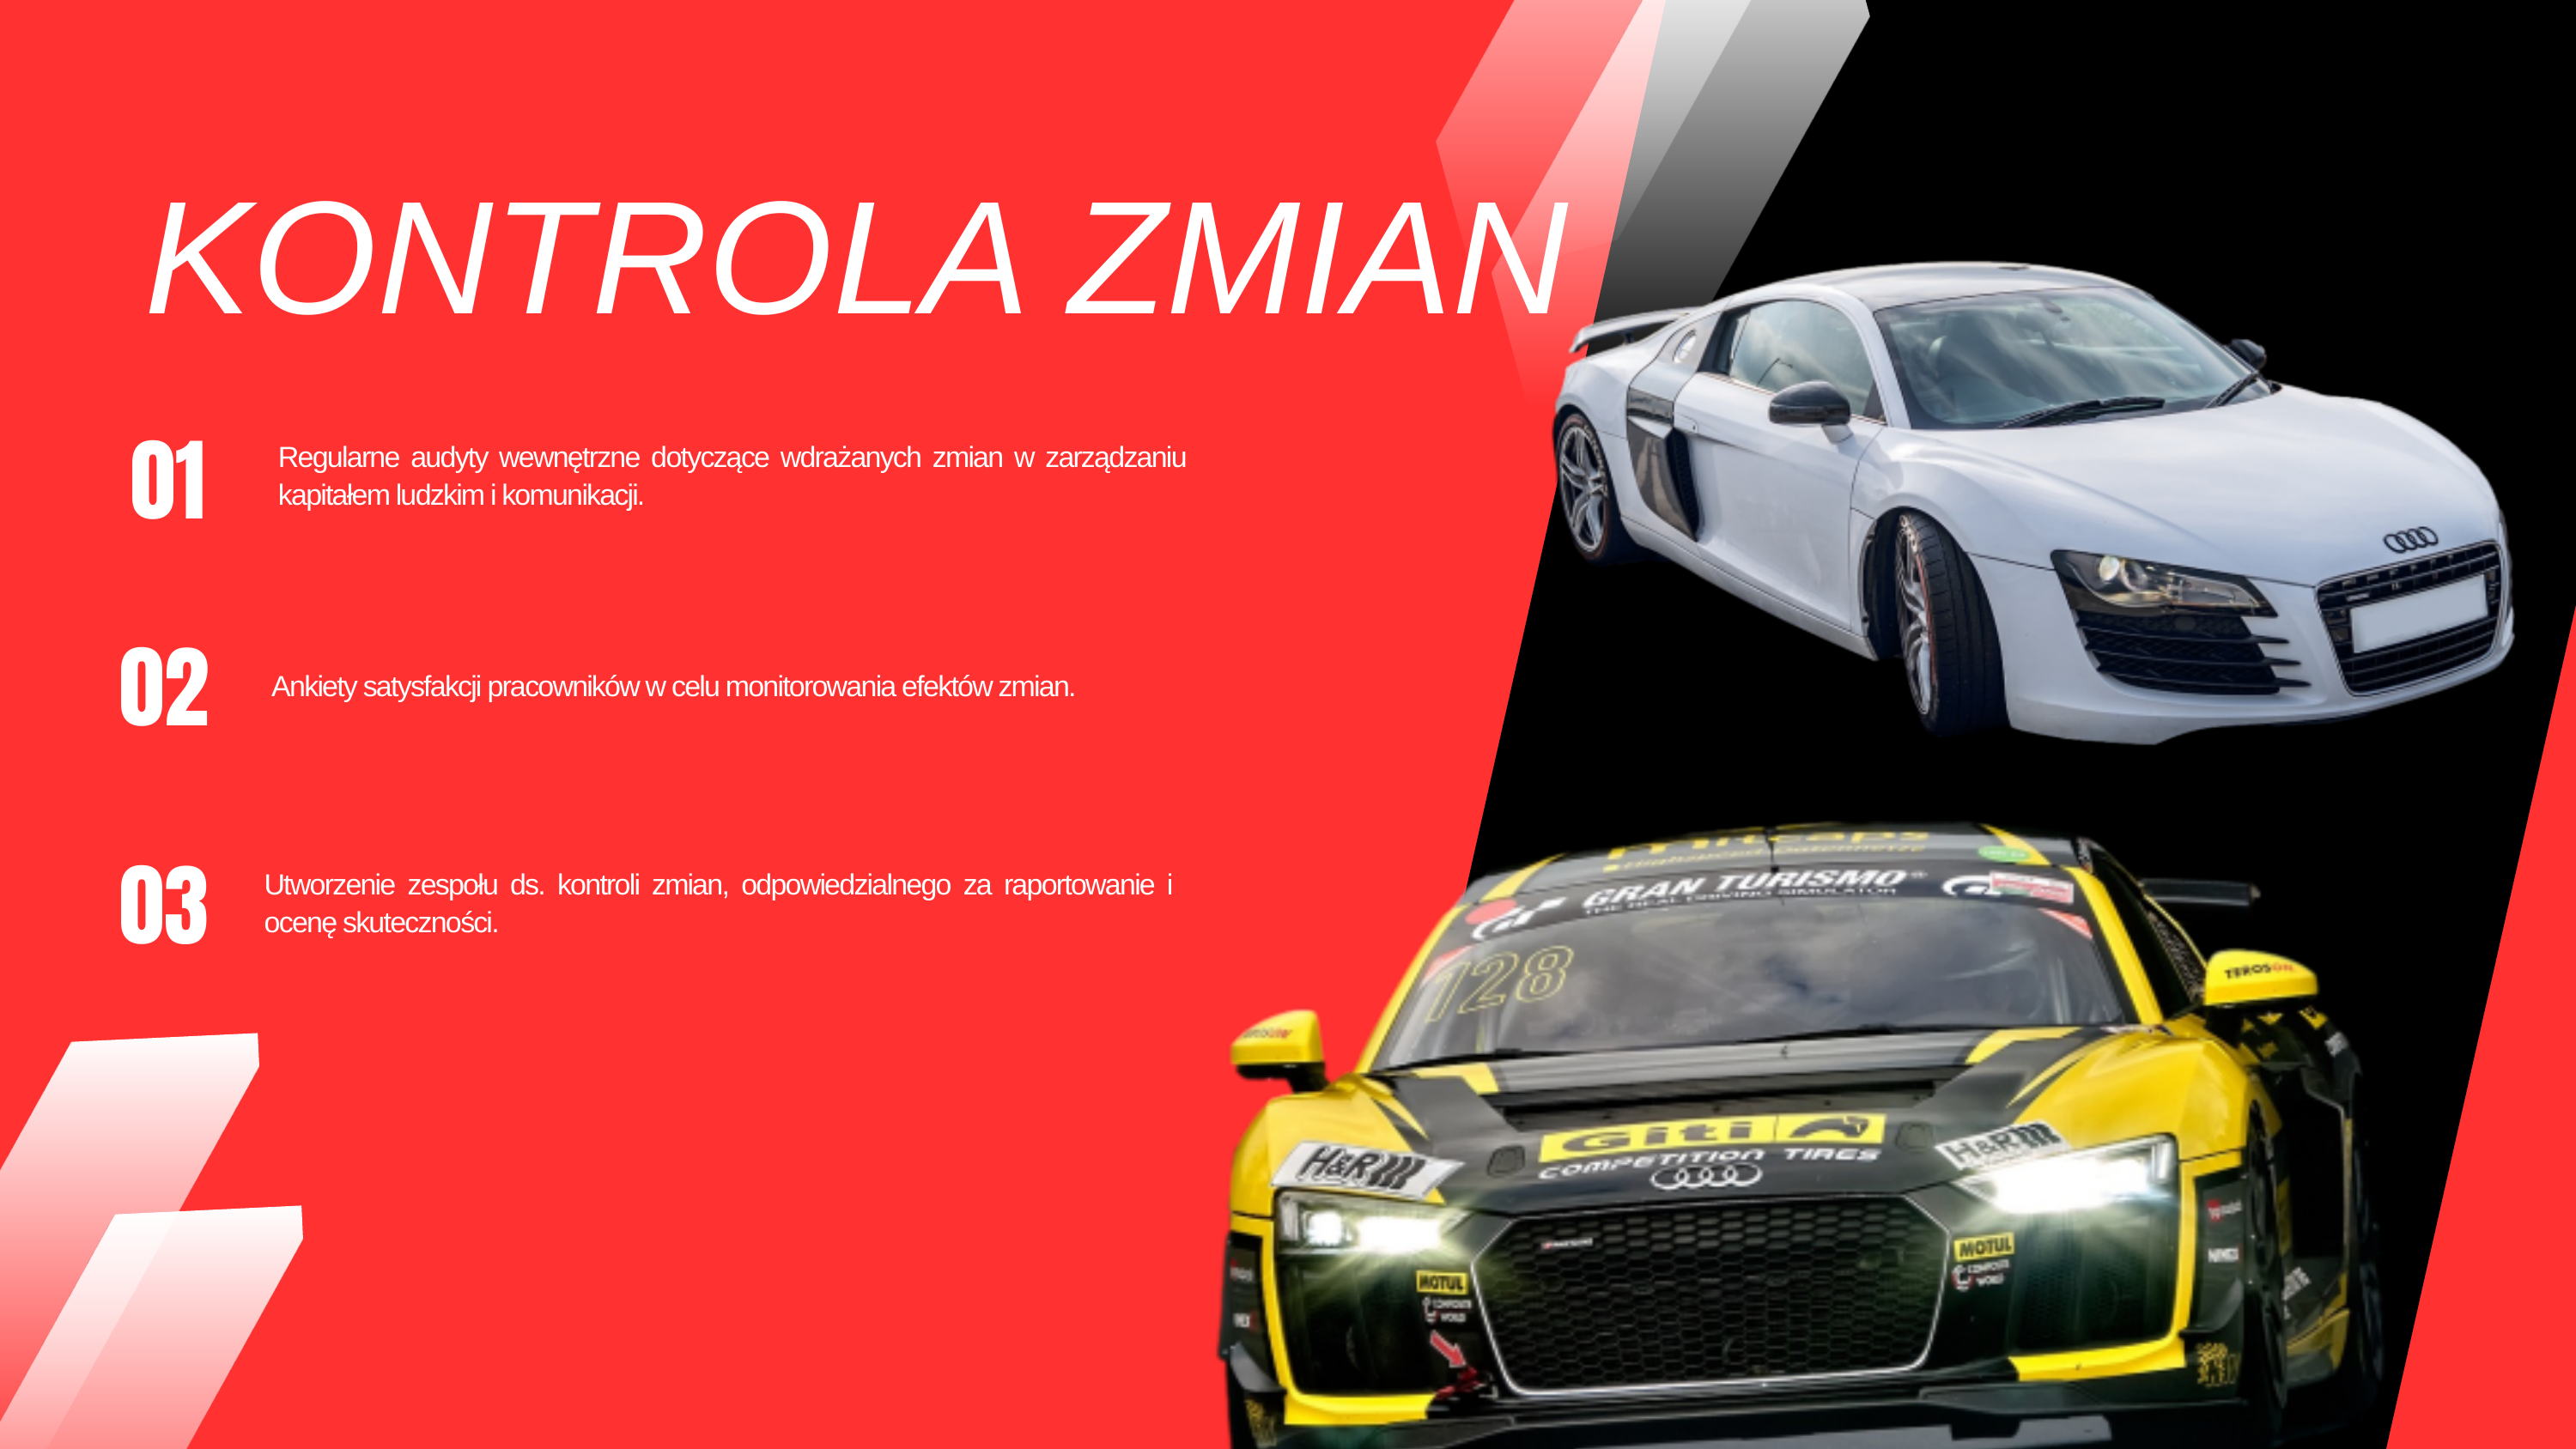

KONTROLA ZMIAN
01
Regularne audyty wewnętrzne dotyczące wdrażanych zmian w zarządzaniu kapitałem ludzkim i komunikacji.
02

Ankiety satysfakcji pracowników w celu monitorowania efektów zmian.
03
Utworzenie zespołu ds. kontroli zmian, odpowiedzialnego za raportowanie i ocenę skuteczności.